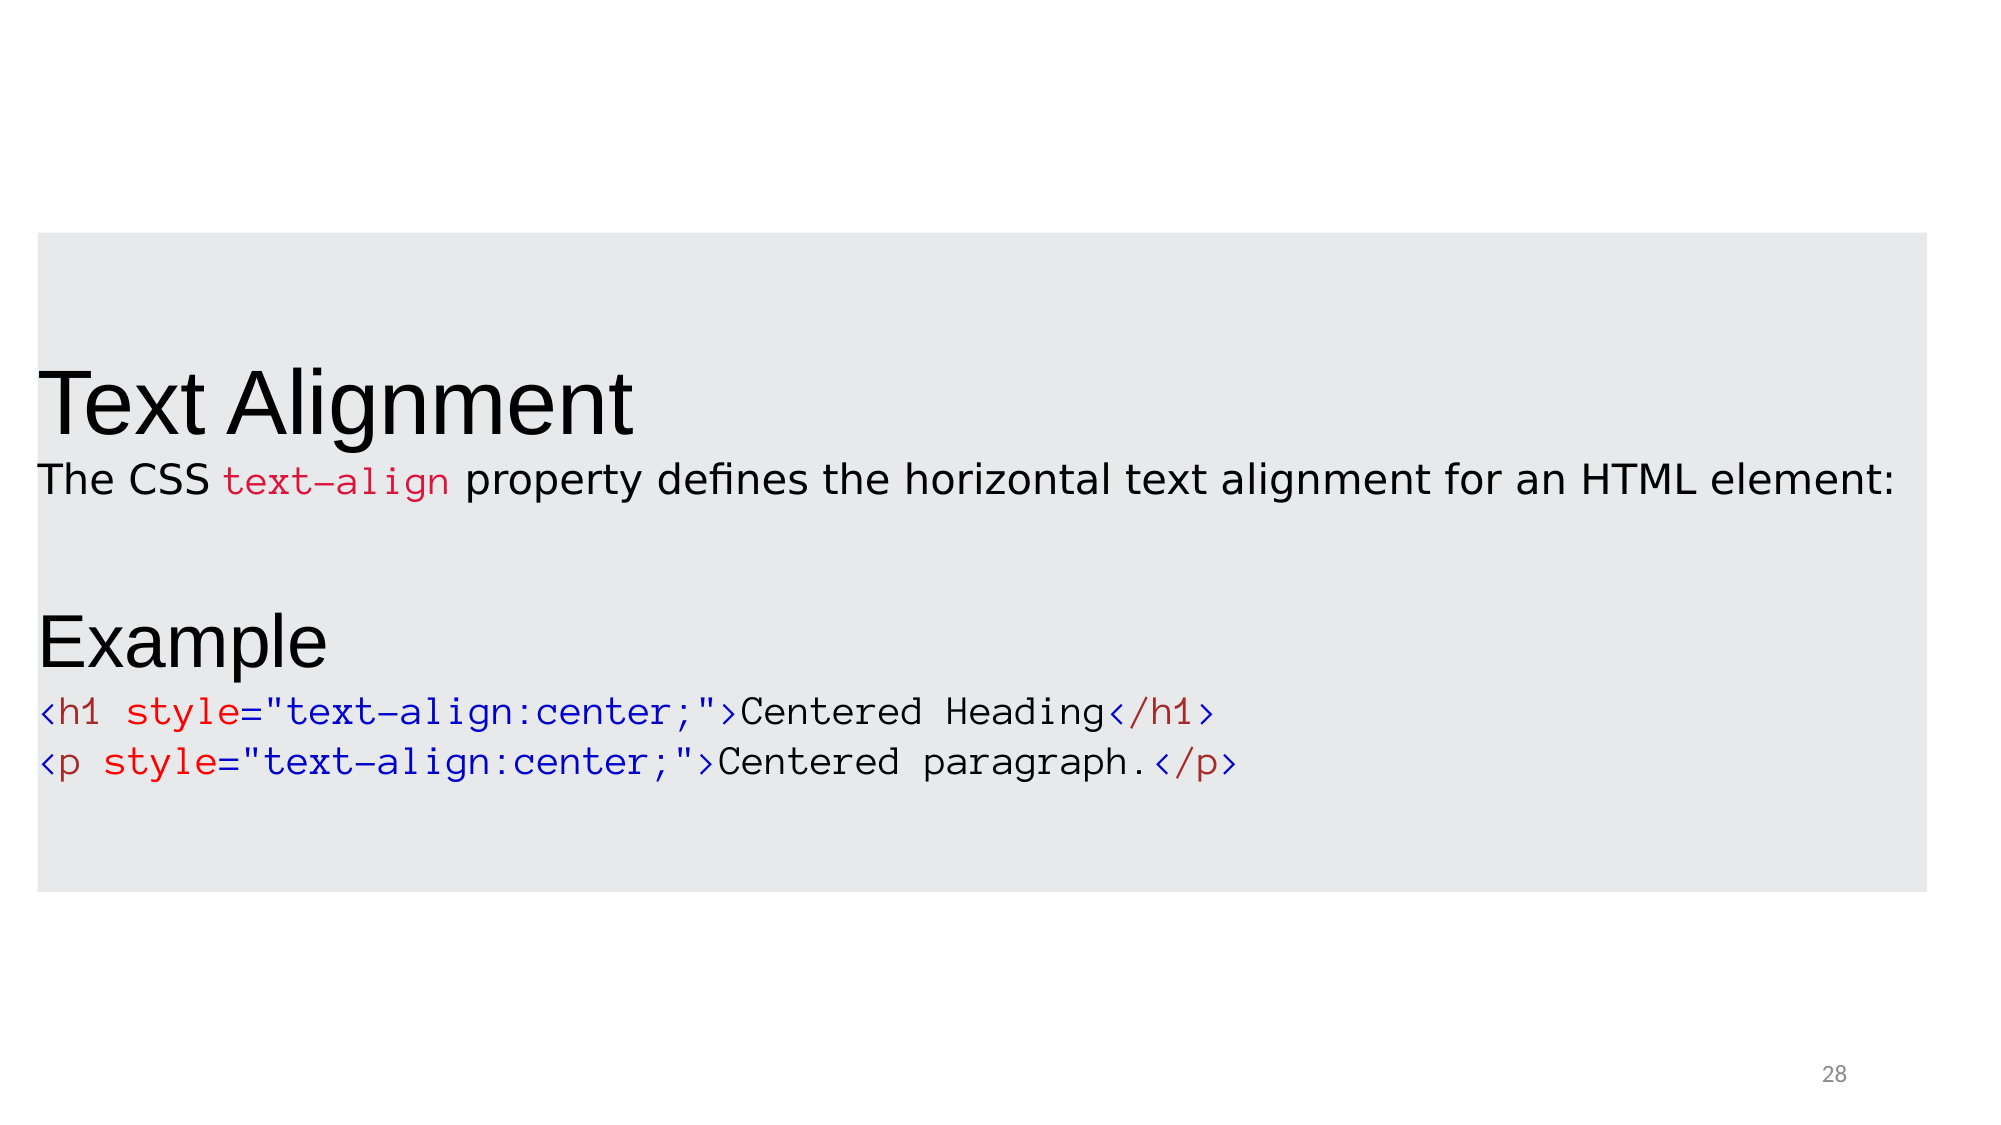

#
Text Alignment
The CSS text-align property defines the horizontal text alignment for an HTML element:

Example
<h1 style="text-align:center;">Centered Heading</h1>
<p style="text-align:center;">Centered paragraph.</p>

28